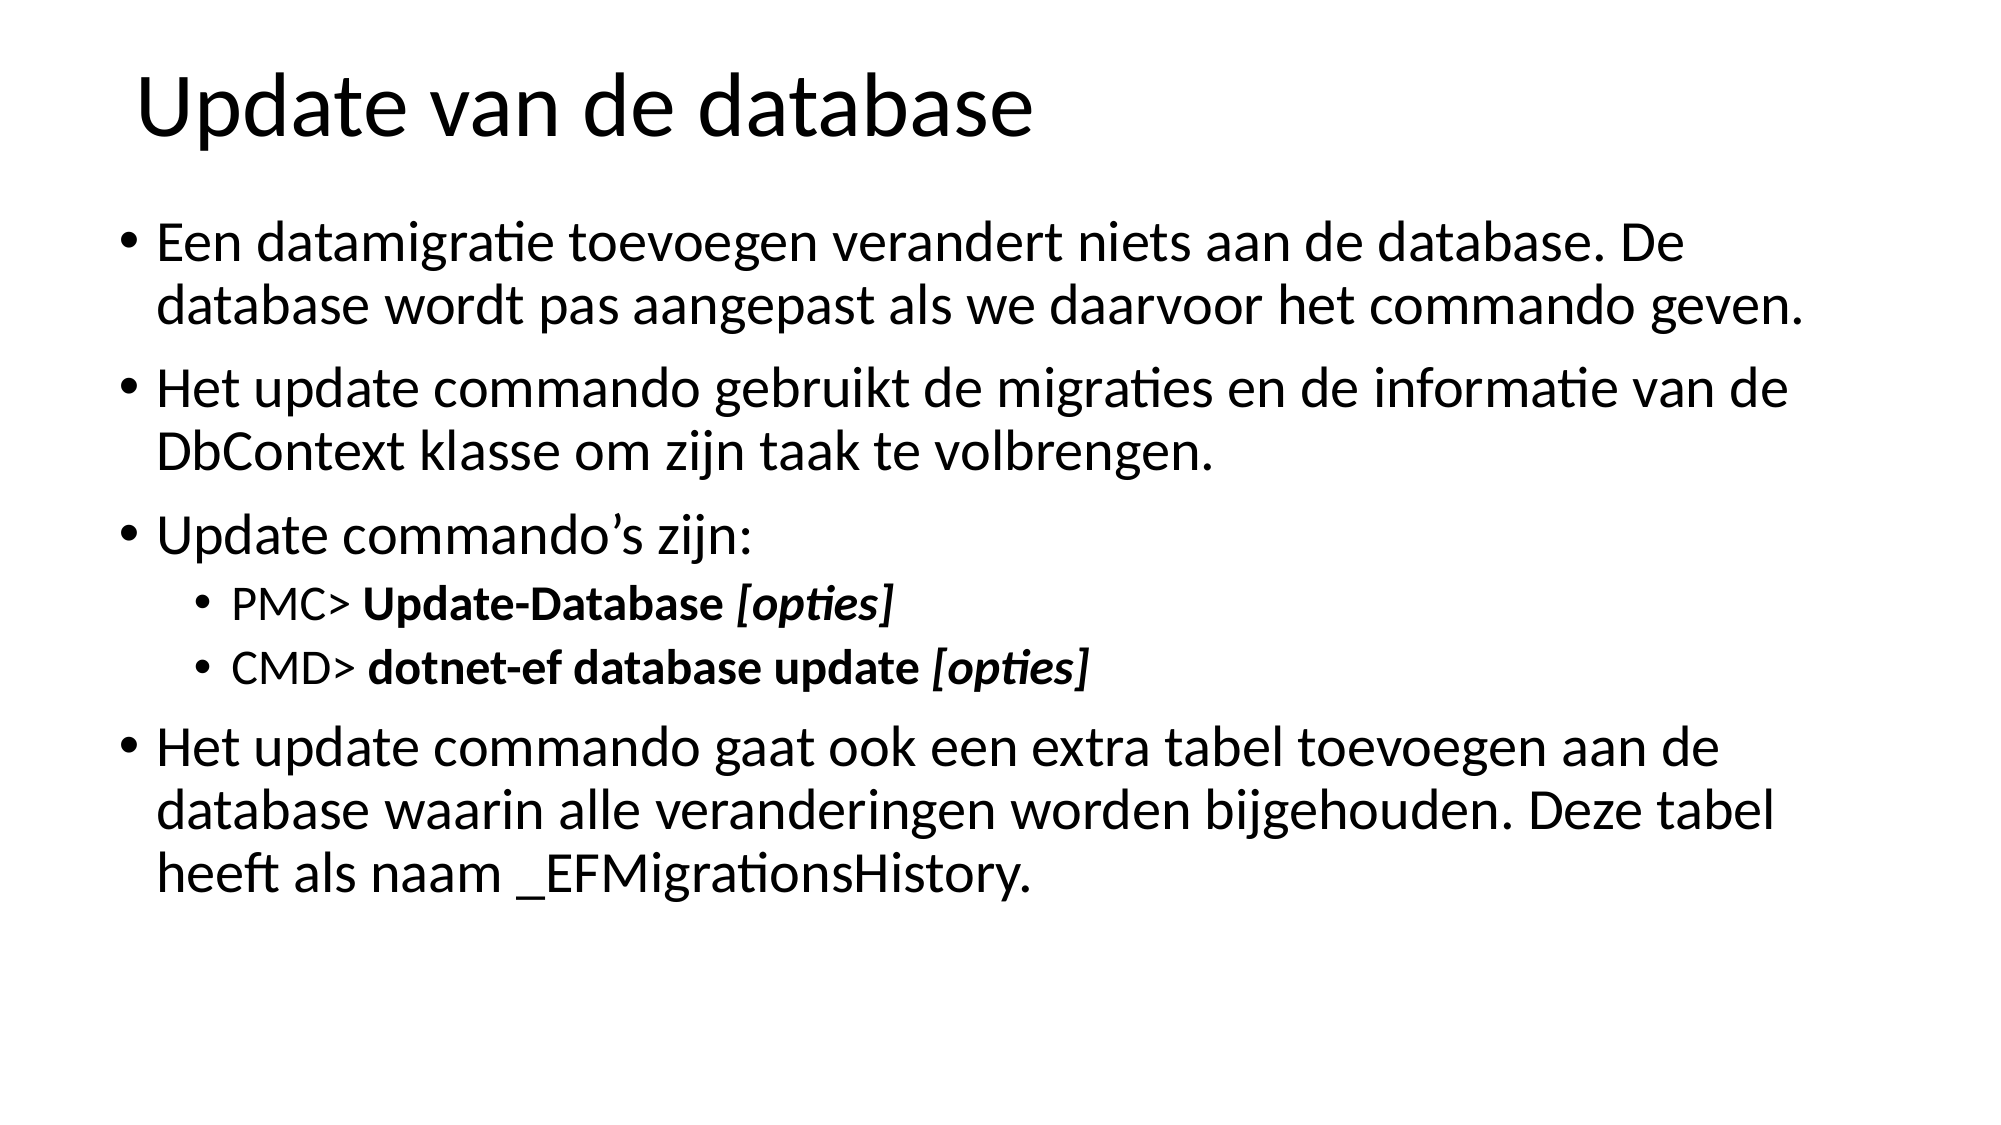

# Update van de database
Een datamigratie toevoegen verandert niets aan de database. De database wordt pas aangepast als we daarvoor het commando geven.
Het update commando gebruikt de migraties en de informatie van de DbContext klasse om zijn taak te volbrengen.
Update commando’s zijn:
PMC> Update-Database [opties]
CMD> dotnet-ef database update [opties]
Het update commando gaat ook een extra tabel toevoegen aan de database waarin alle veranderingen worden bijgehouden. Deze tabel heeft als naam _EFMigrationsHistory.